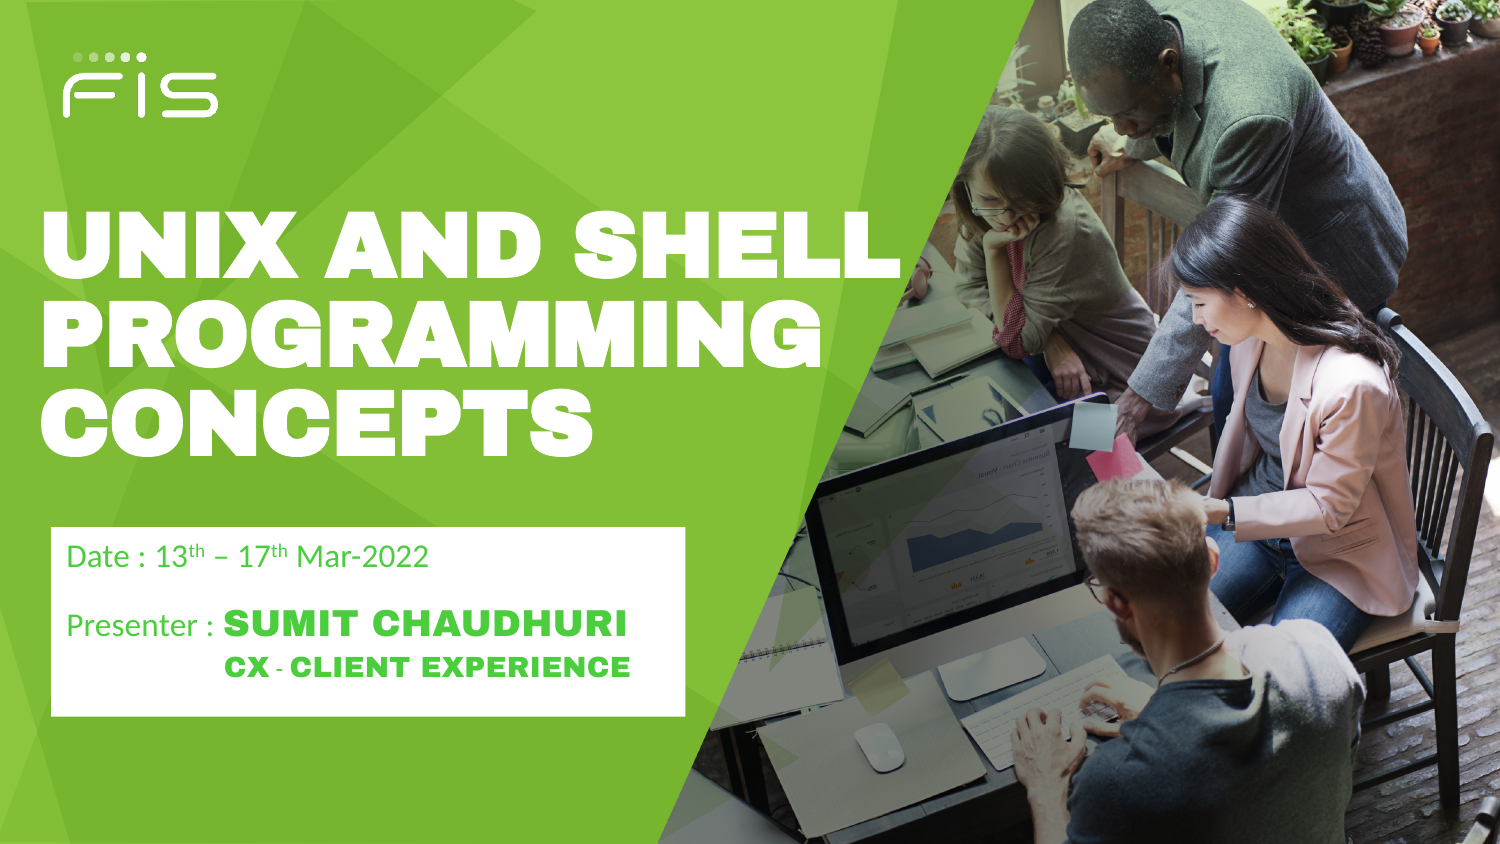

# UNIX and Shell Programming concepts
Date : 13th – 17th Mar-2022
Presenter : SUMIT CHAUDHURI
	 CX - CLIENT EXPERIENCE